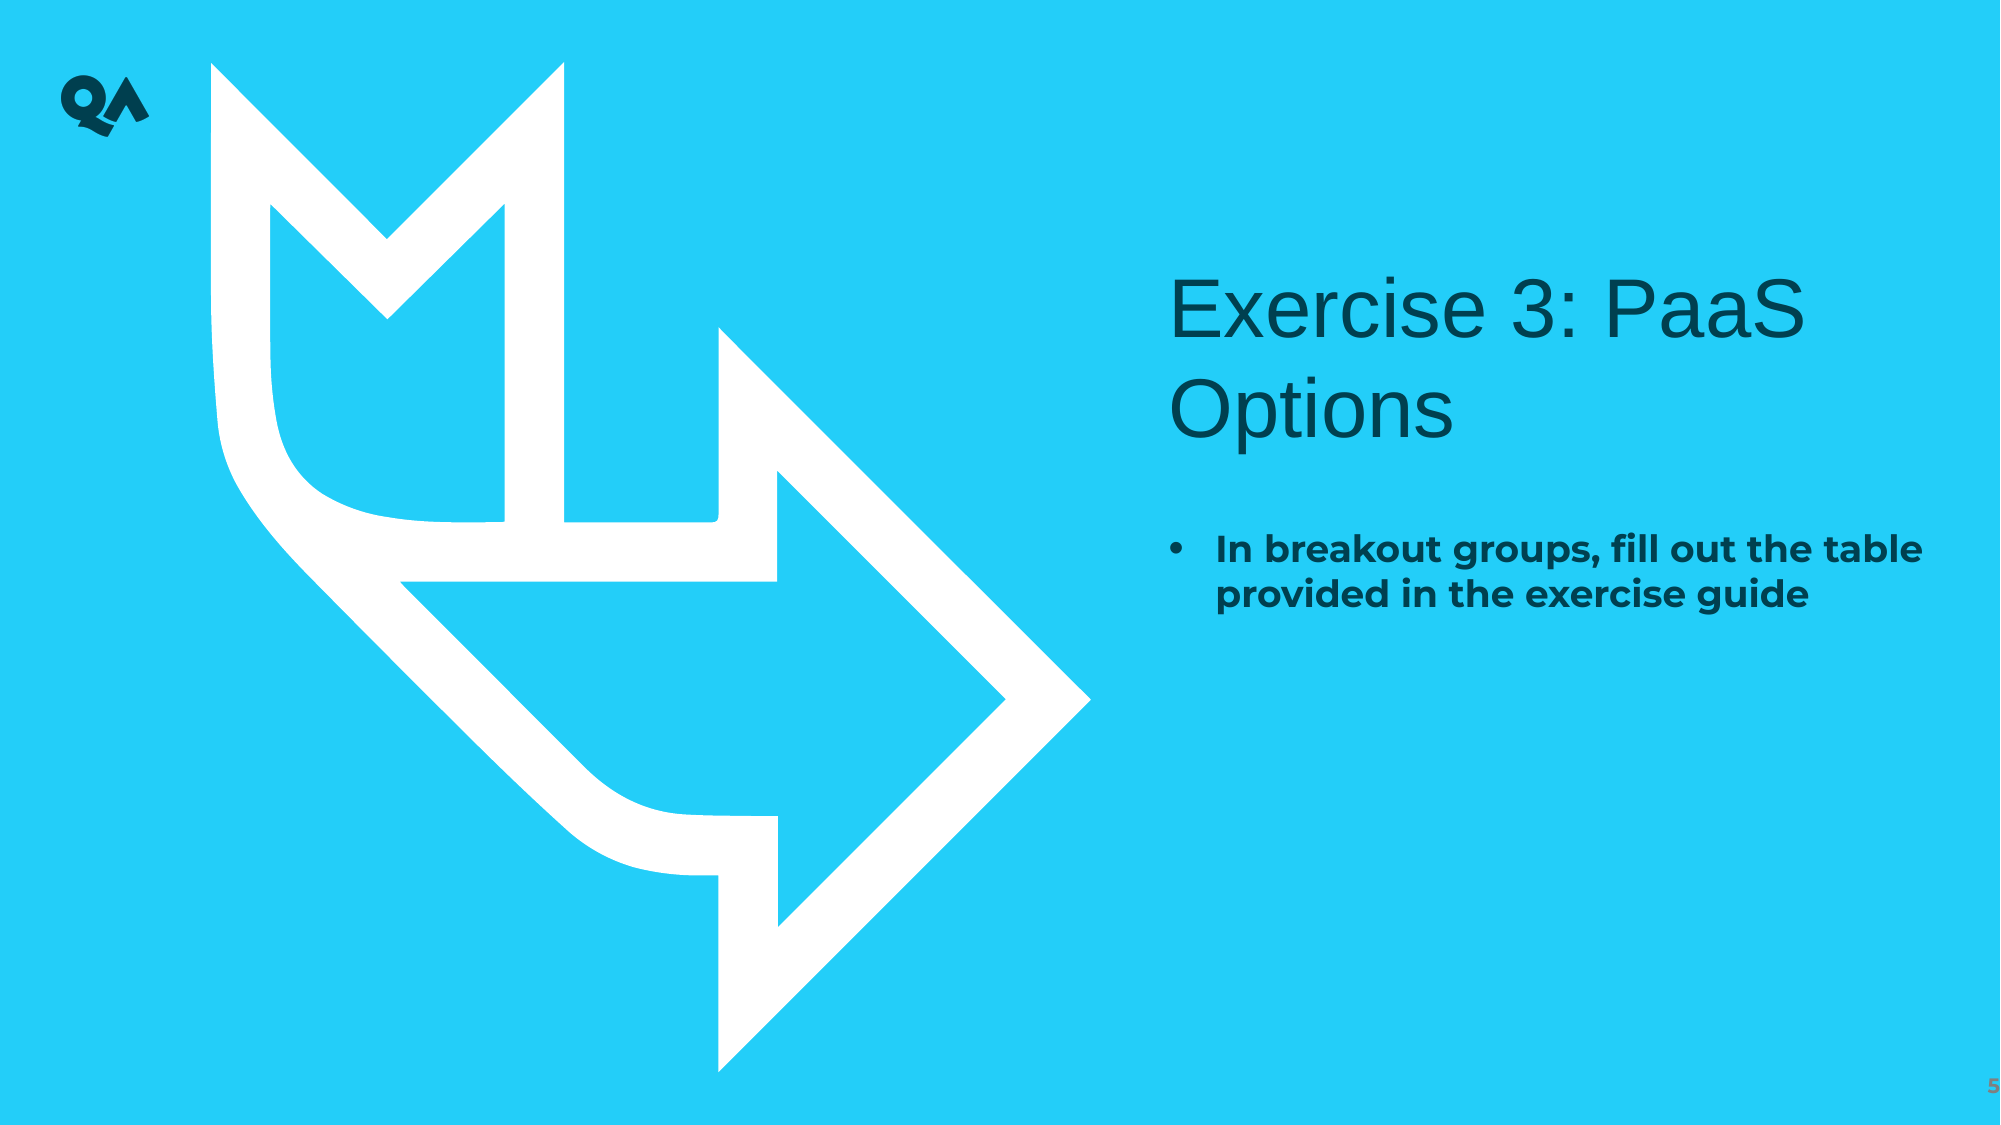

# Exercise 3: PaaS Options
In breakout groups, fill out the table provided in the exercise guide
5